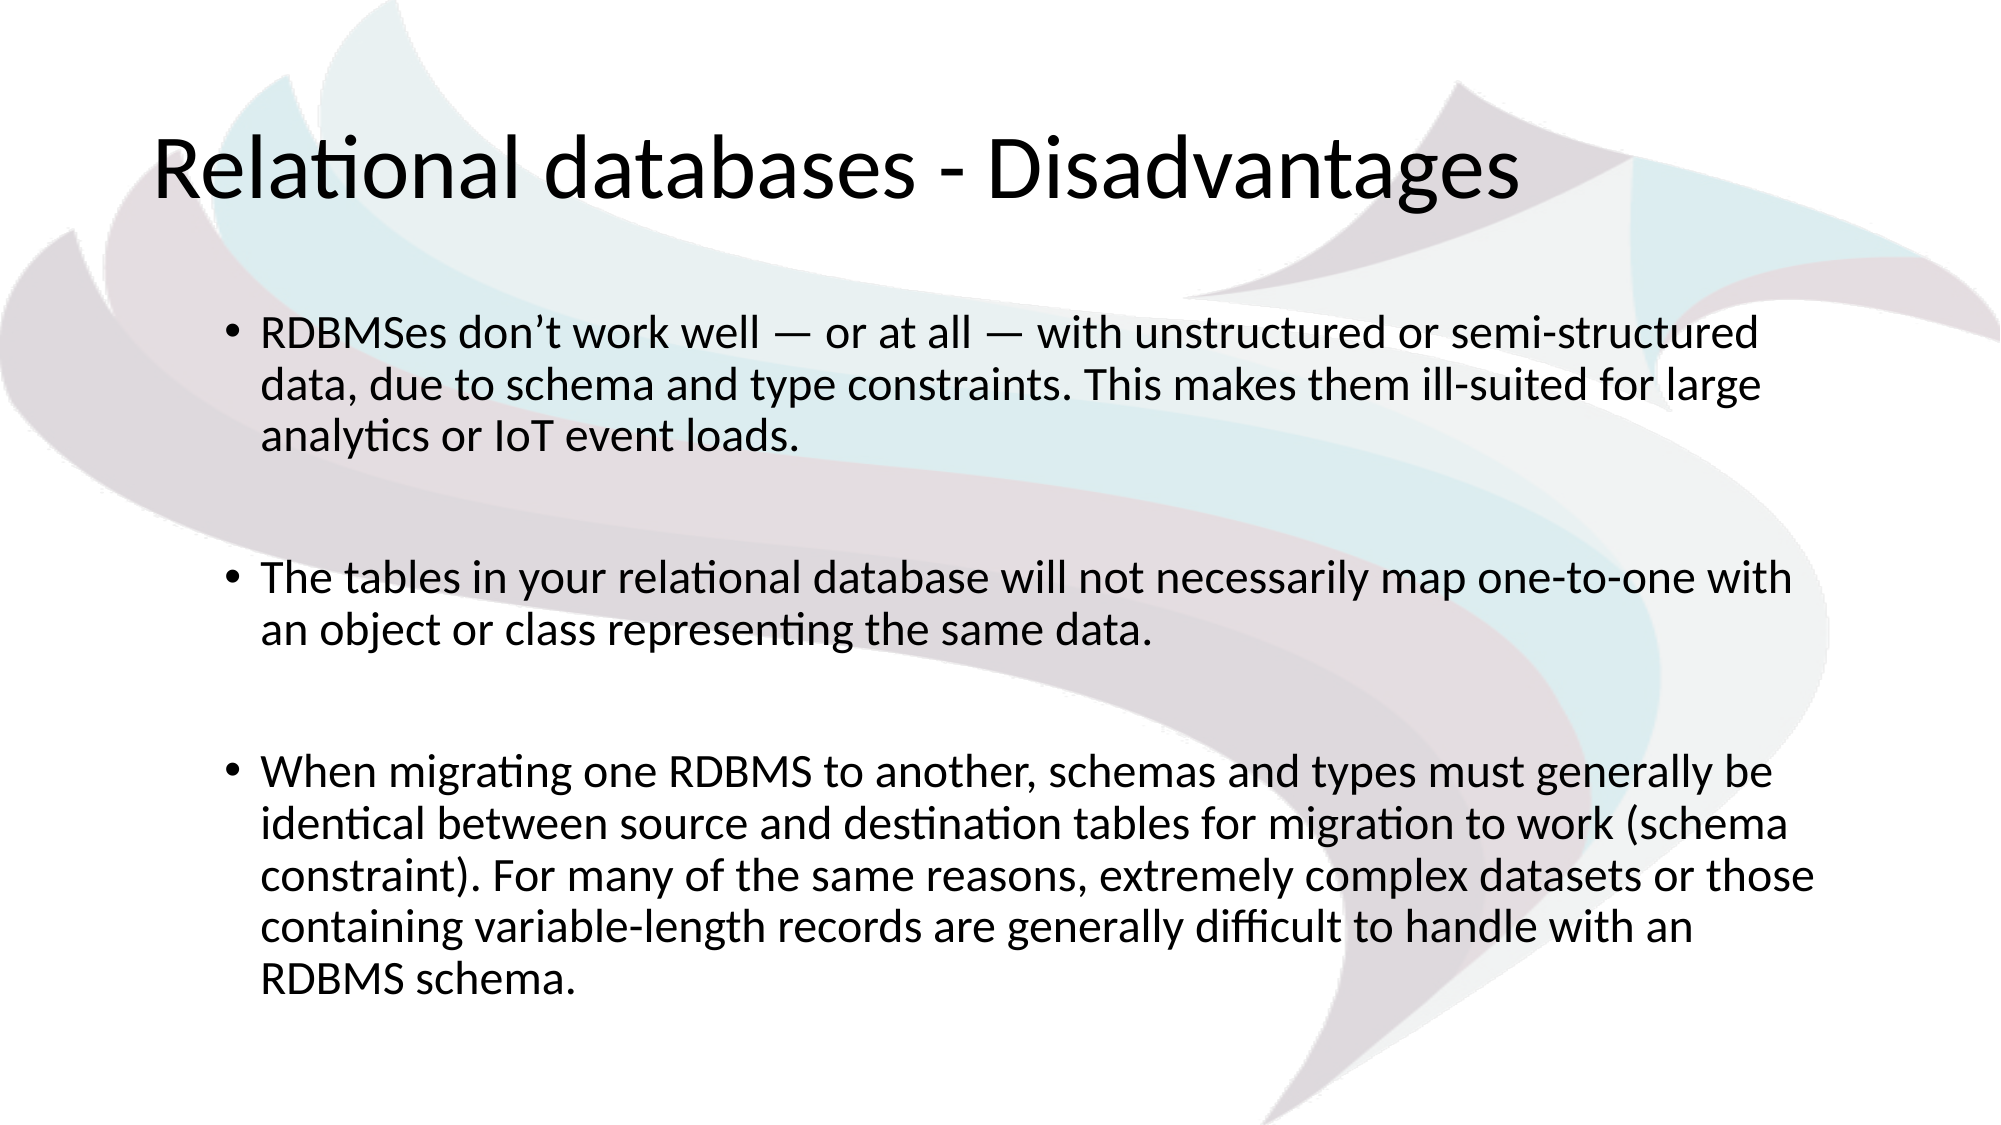

# Relational databases - Disadvantages
RDBMSes don’t work well — or at all — with unstructured or semi-structured data, due to schema and type constraints. This makes them ill-suited for large analytics or IoT event loads.

The tables in your relational database will not necessarily map one-to-one with an object or class representing the same data.

When migrating one RDBMS to another, schemas and types must generally be identical between source and destination tables for migration to work (schema constraint). For many of the same reasons, extremely complex datasets or those containing variable-length records are generally difficult to handle with an RDBMS schema.